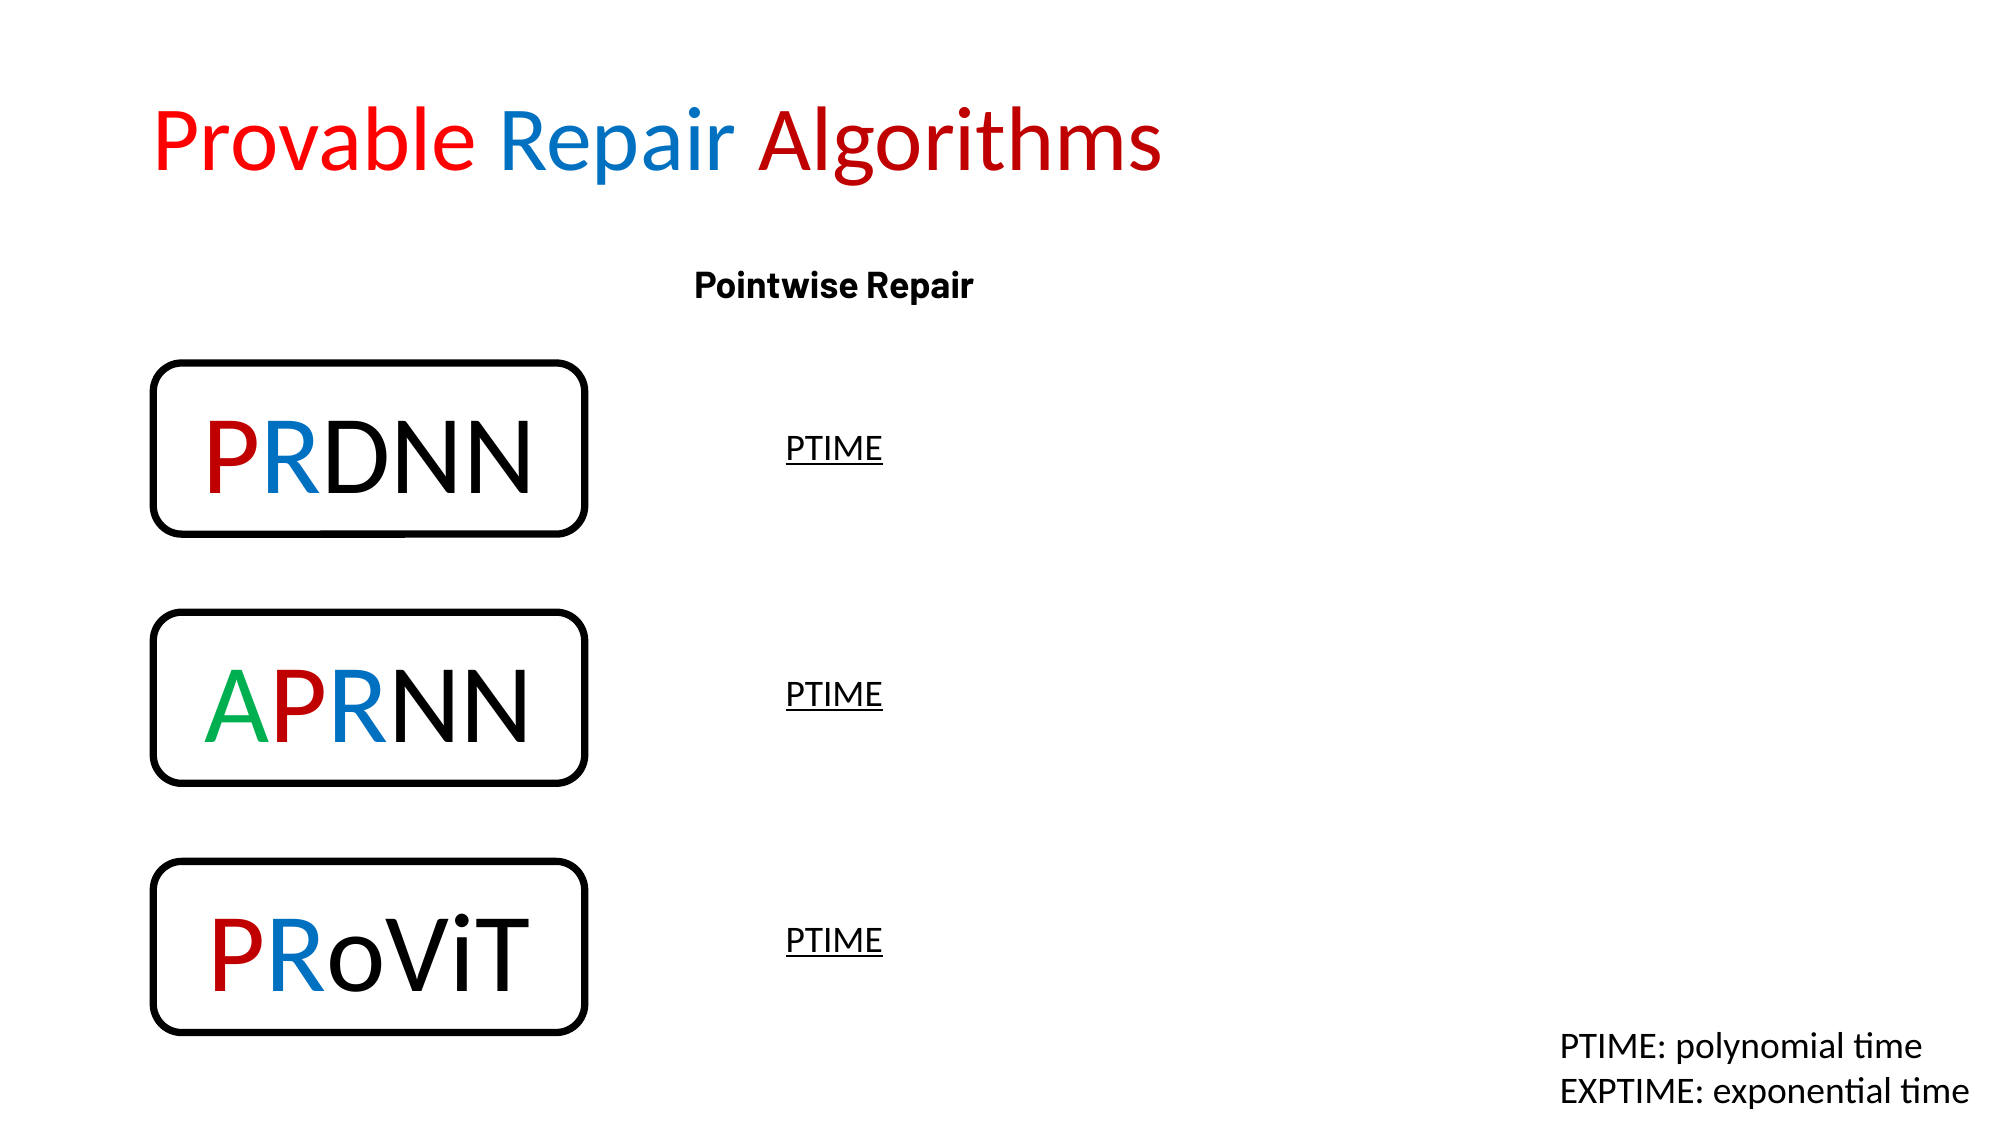

# Provable Repair Algorithms
| Pointwise Repair |  |  |
| --- | --- | --- |
| PTIME |  |  |
| PTIME |  |  |
| PTIME |  |  |
PRDNN
APRNN
PRoViT
PTIME: polynomial time
EXPTIME: exponential time